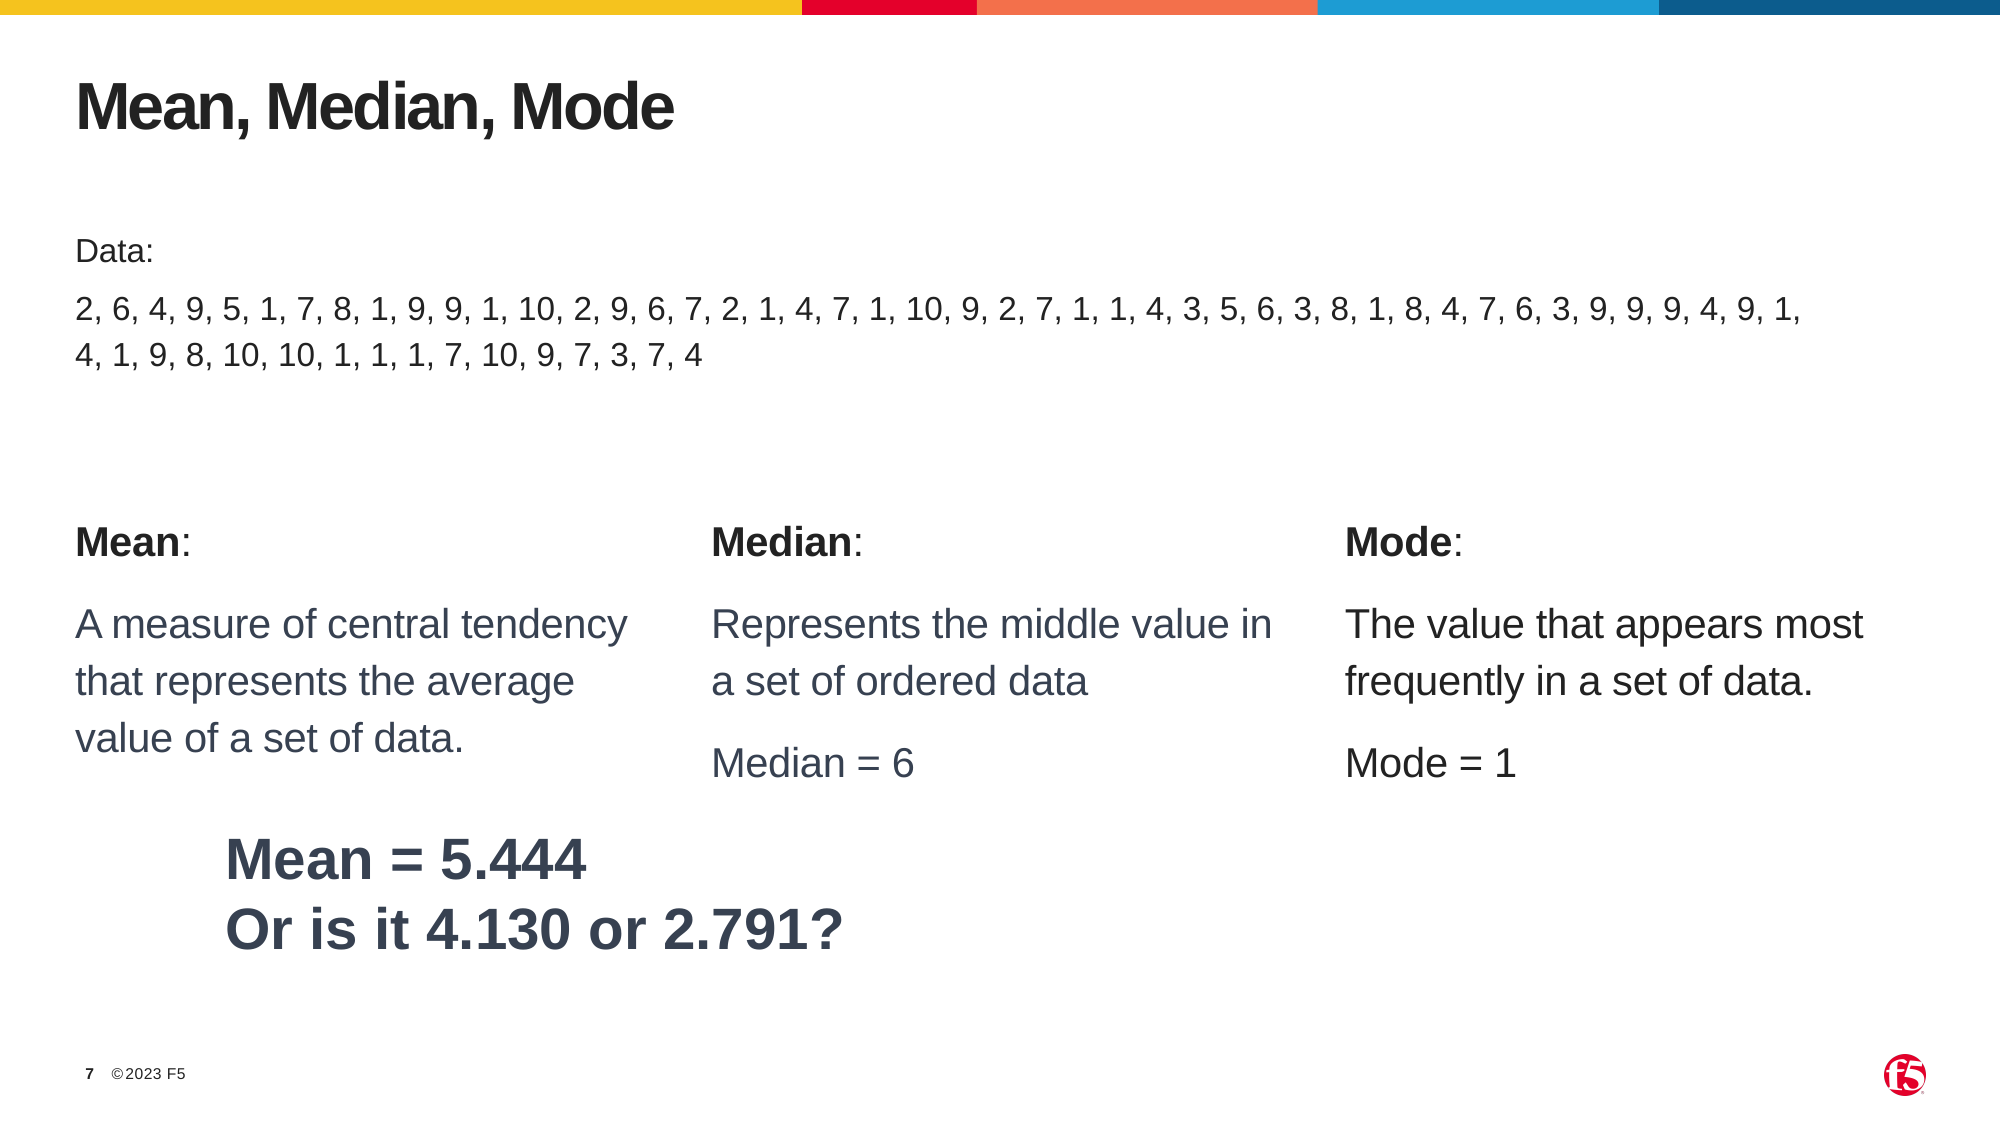

# Mean, Median, Mode
Data:
2, 6, 4, 9, 5, 1, 7, 8, 1, 9, 9, 1, 10, 2, 9, 6, 7, 2, 1, 4, 7, 1, 10, 9, 2, 7, 1, 1, 4, 3, 5, 6, 3, 8, 1, 8, 4, 7, 6, 3, 9, 9, 9, 4, 9, 1, 4, 1, 9, 8, 10, 10, 1, 1, 1, 7, 10, 9, 7, 3, 7, 4

Mean:
A measure of central tendency that represents the average value of a set of data.
Median:
Represents the middle value in a set of ordered data
Median = 6
Mode:
The value that appears most frequently in a set of data.
Mode = 1
Mean = 5.444
Or is it 4.130 or 2.791?